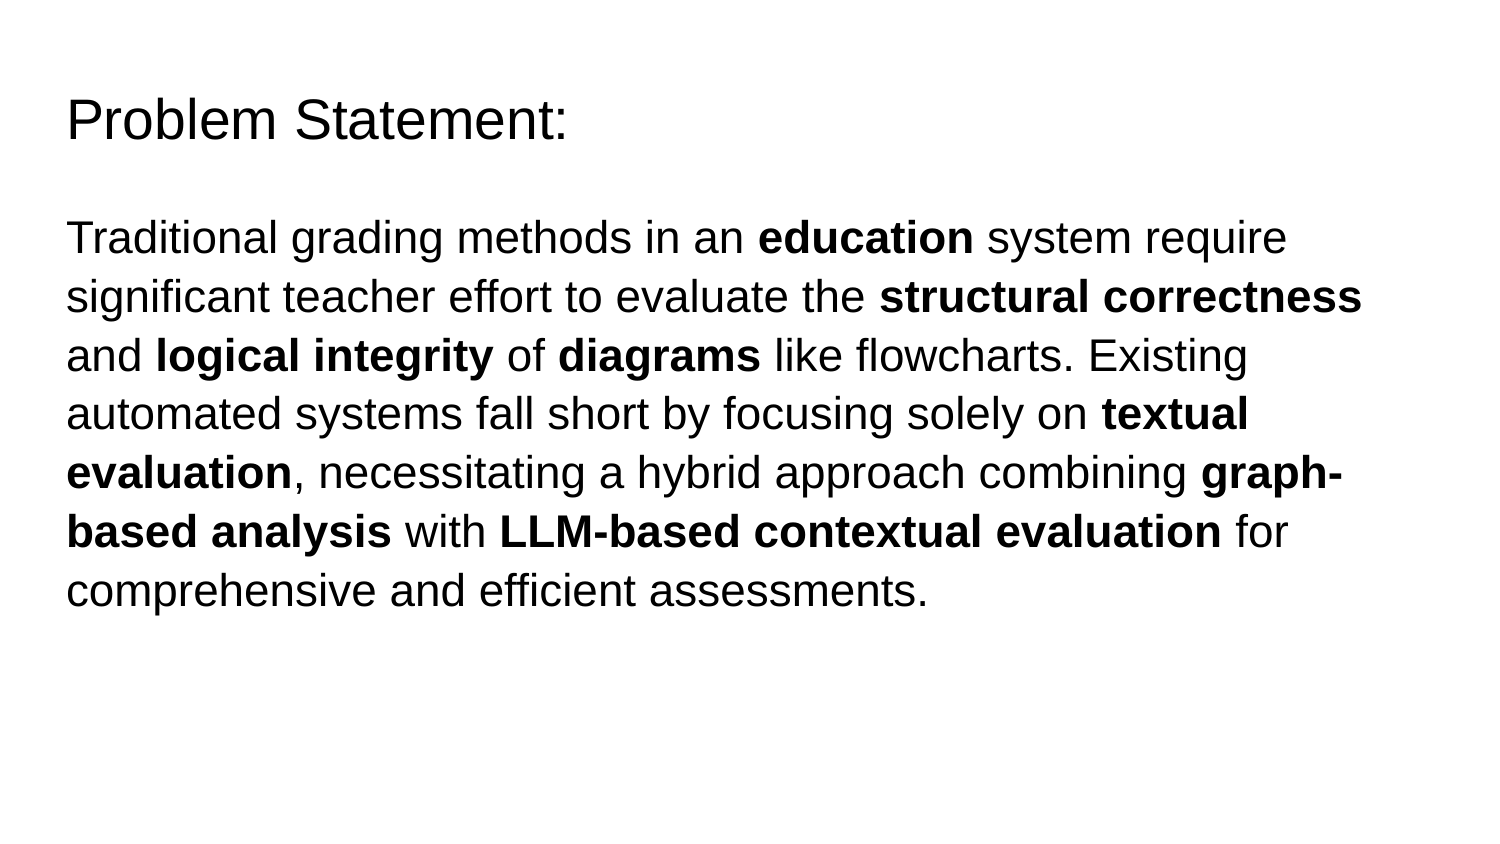

# Problem Statement:
Traditional grading methods in an education system require significant teacher effort to evaluate the structural correctness and logical integrity of diagrams like flowcharts. Existing automated systems fall short by focusing solely on textual evaluation, necessitating a hybrid approach combining graph-based analysis with LLM-based contextual evaluation for comprehensive and efficient assessments.